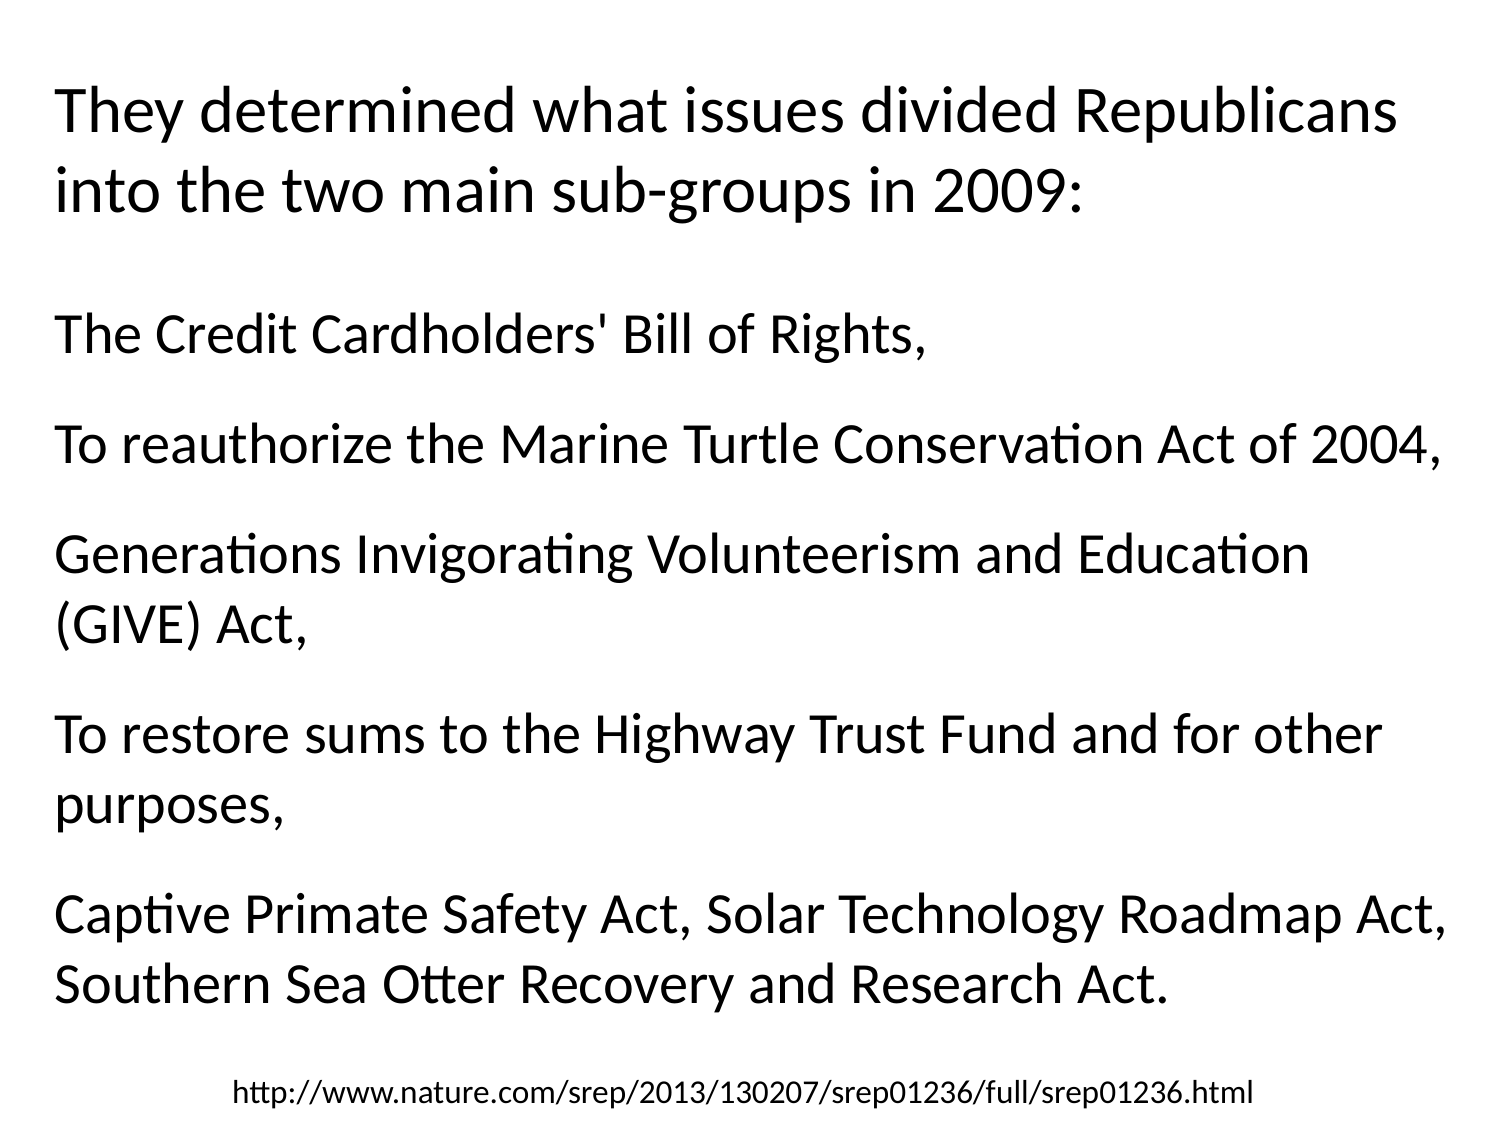

They determined what issues divided Republicans into the two main sub-groups in 2009:

The Credit Cardholders' Bill of Rights,

To reauthorize the Marine Turtle Conservation Act of 2004,

Generations Invigorating Volunteerism and Education (GIVE) Act,

To restore sums to the Highway Trust Fund and for other purposes,

Captive Primate Safety Act, Solar Technology Roadmap Act, Southern Sea Otter Recovery and Research Act.
http://www.nature.com/srep/2013/130207/srep01236/full/srep01236.html